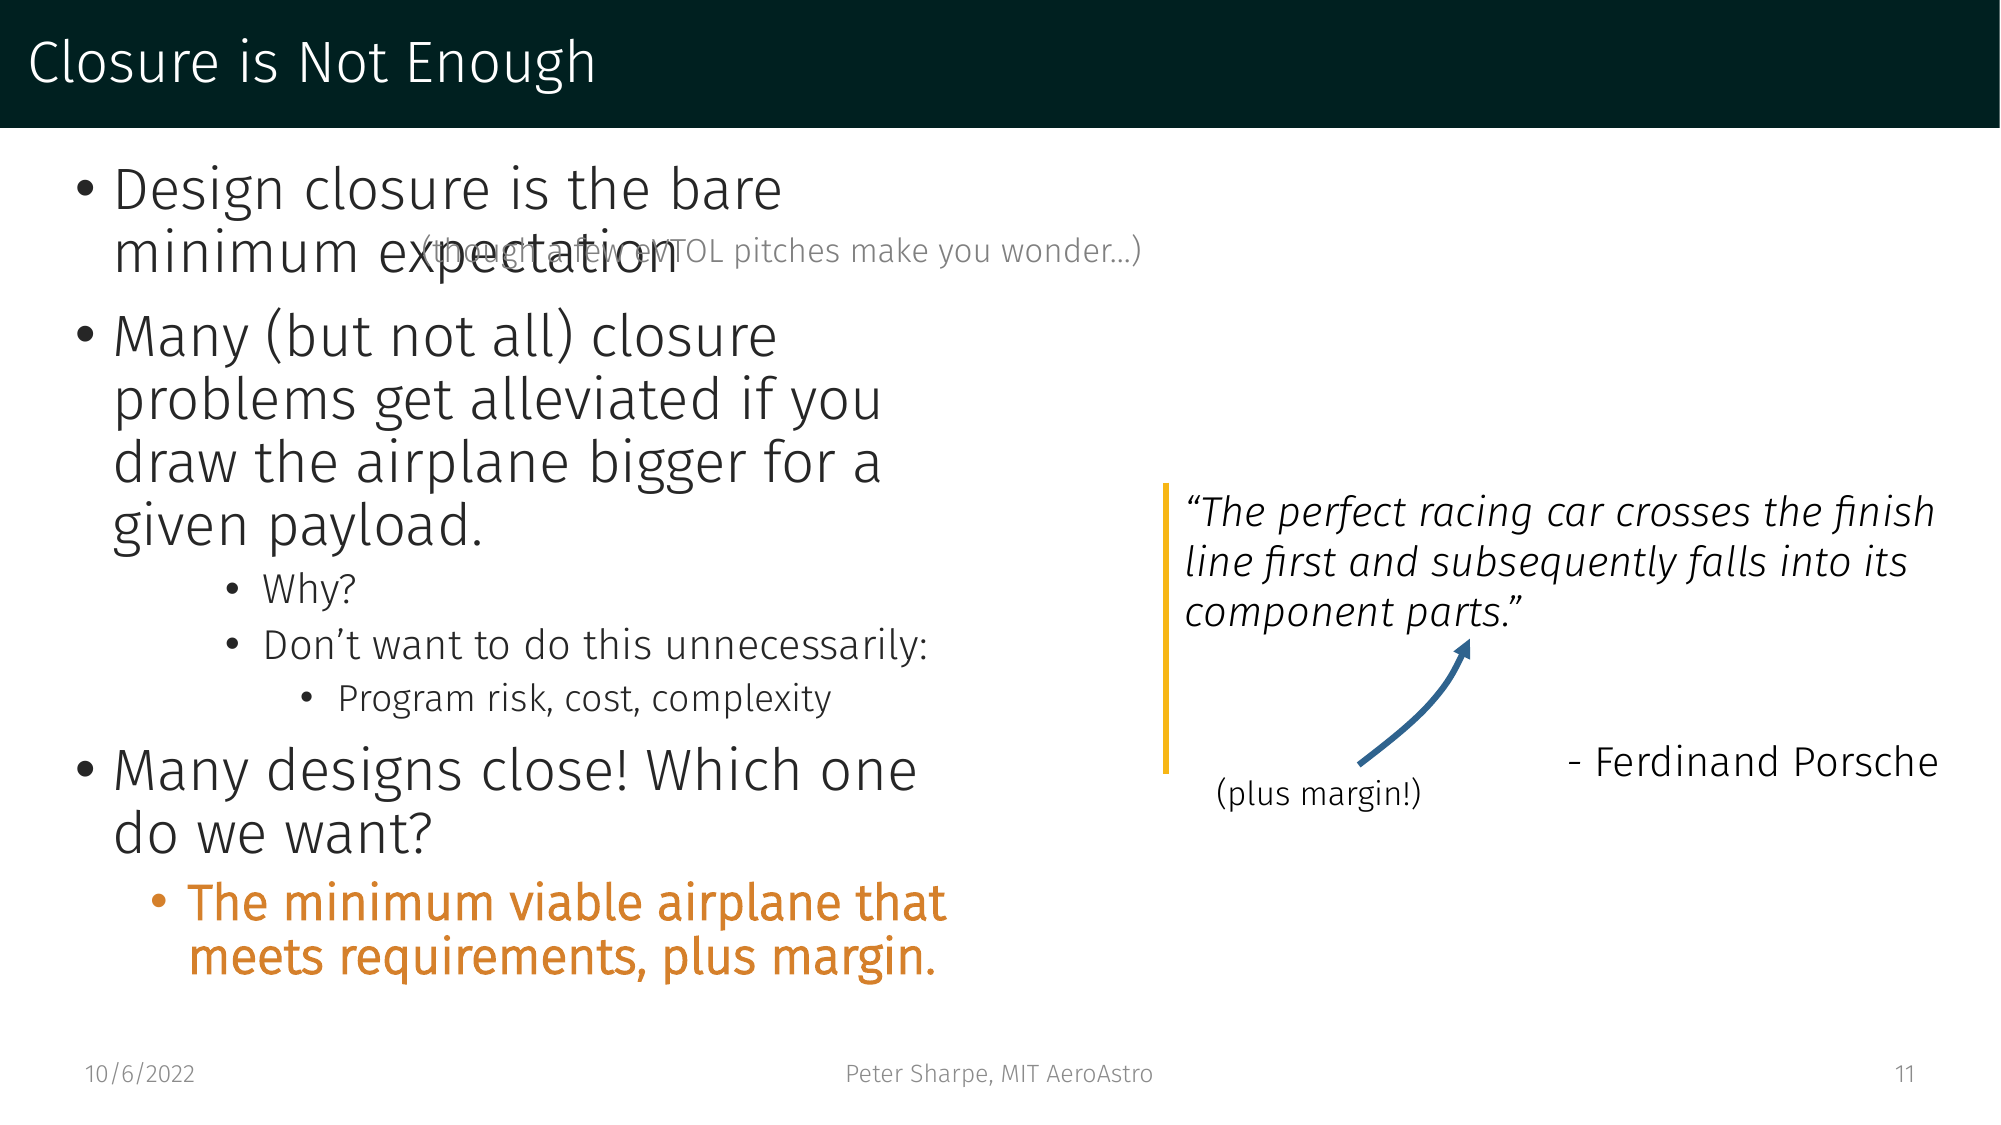

# Closure is Not Enough
Design closure is the bare minimum expectation
Many (but not all) closure problems get alleviated if you draw the airplane bigger for a given payload.
Why?
Don’t want to do this unnecessarily:
Program risk, cost, complexity
Many designs close! Which one do we want?
The minimum viable airplane that meets requirements, plus margin.

(though a few eVTOL pitches make you wonder…)
“The perfect racing car crosses the finish line first and subsequently falls into its component parts.”
- Ferdinand Porsche

(plus margin!)
10/6/2022
11
Peter Sharpe, MIT AeroAstro